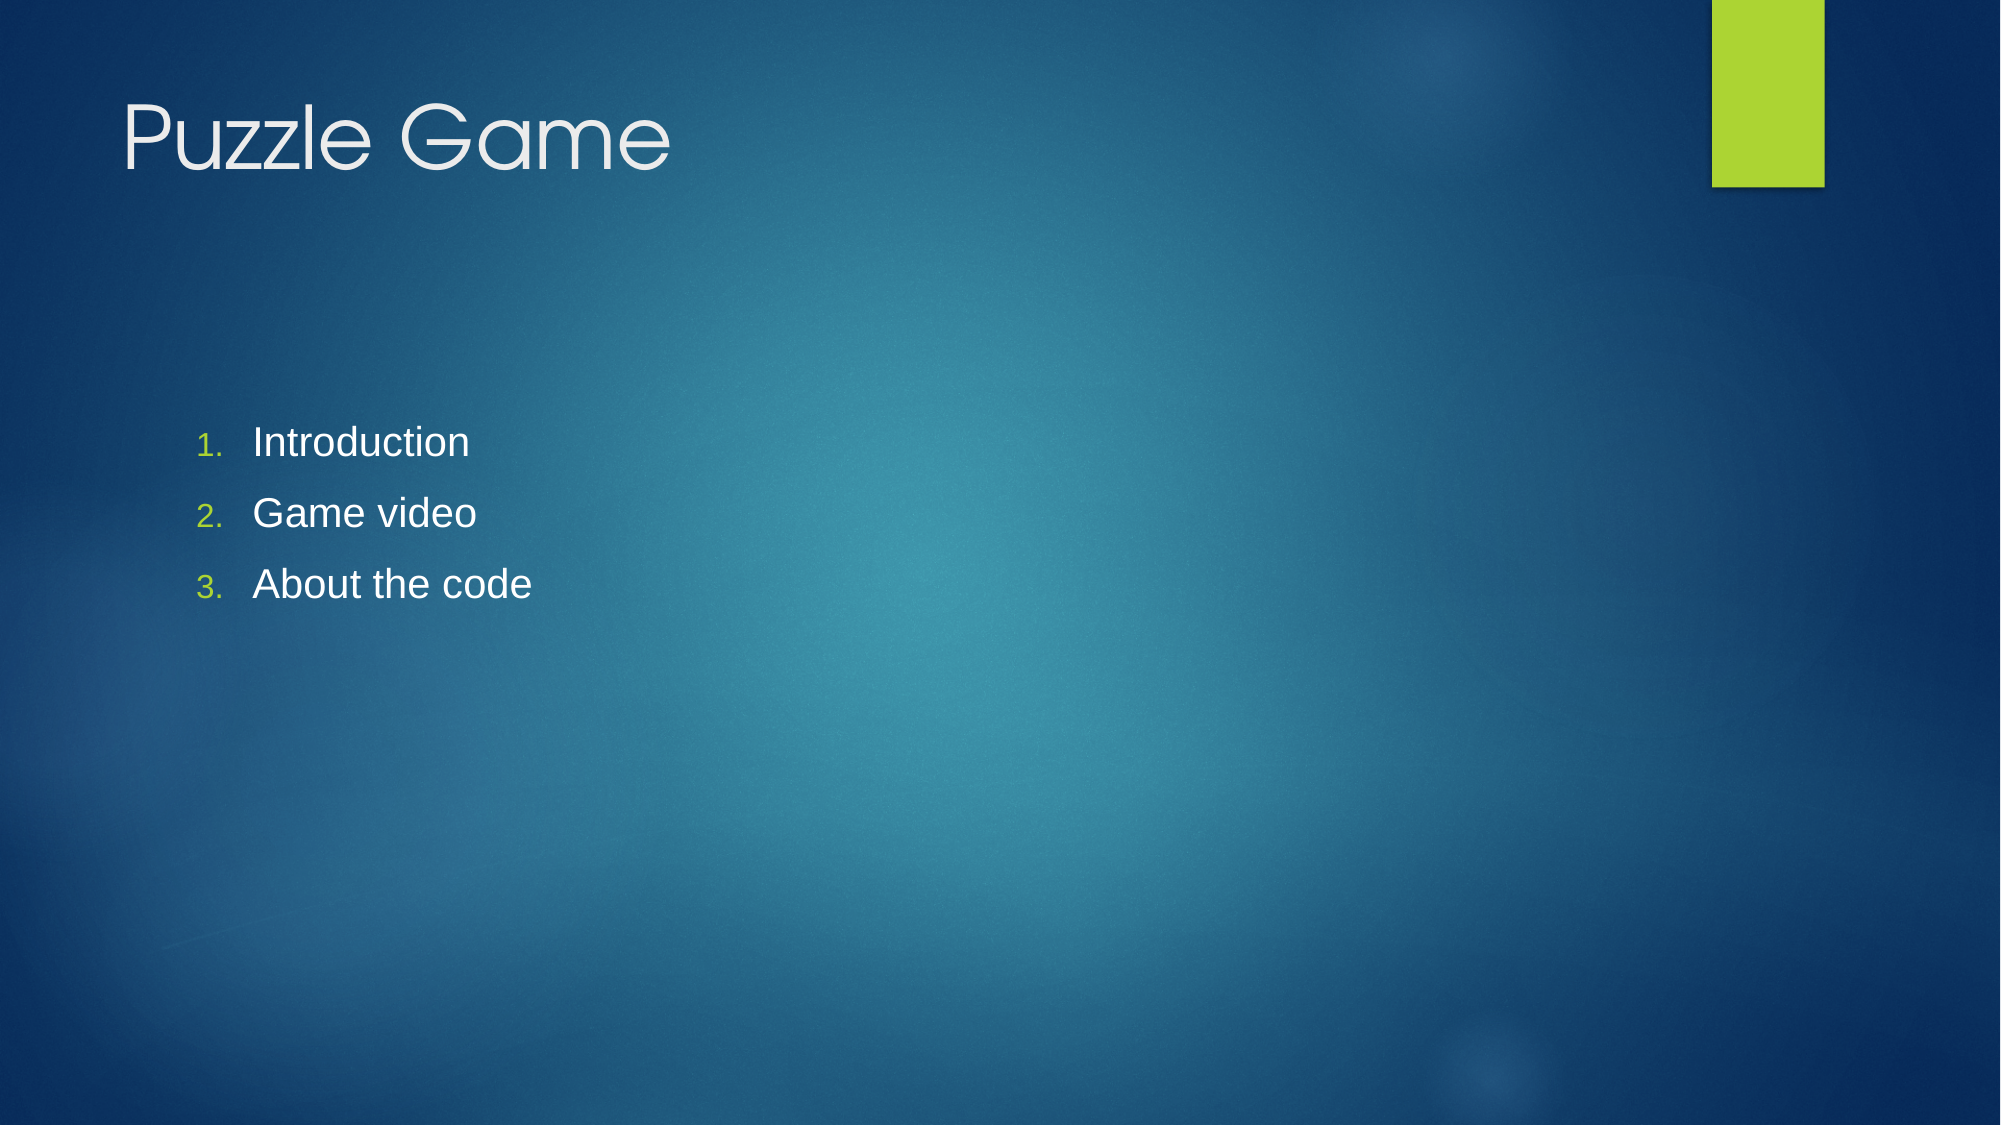

# Puzzle Game

Introduction
Game video
About the code